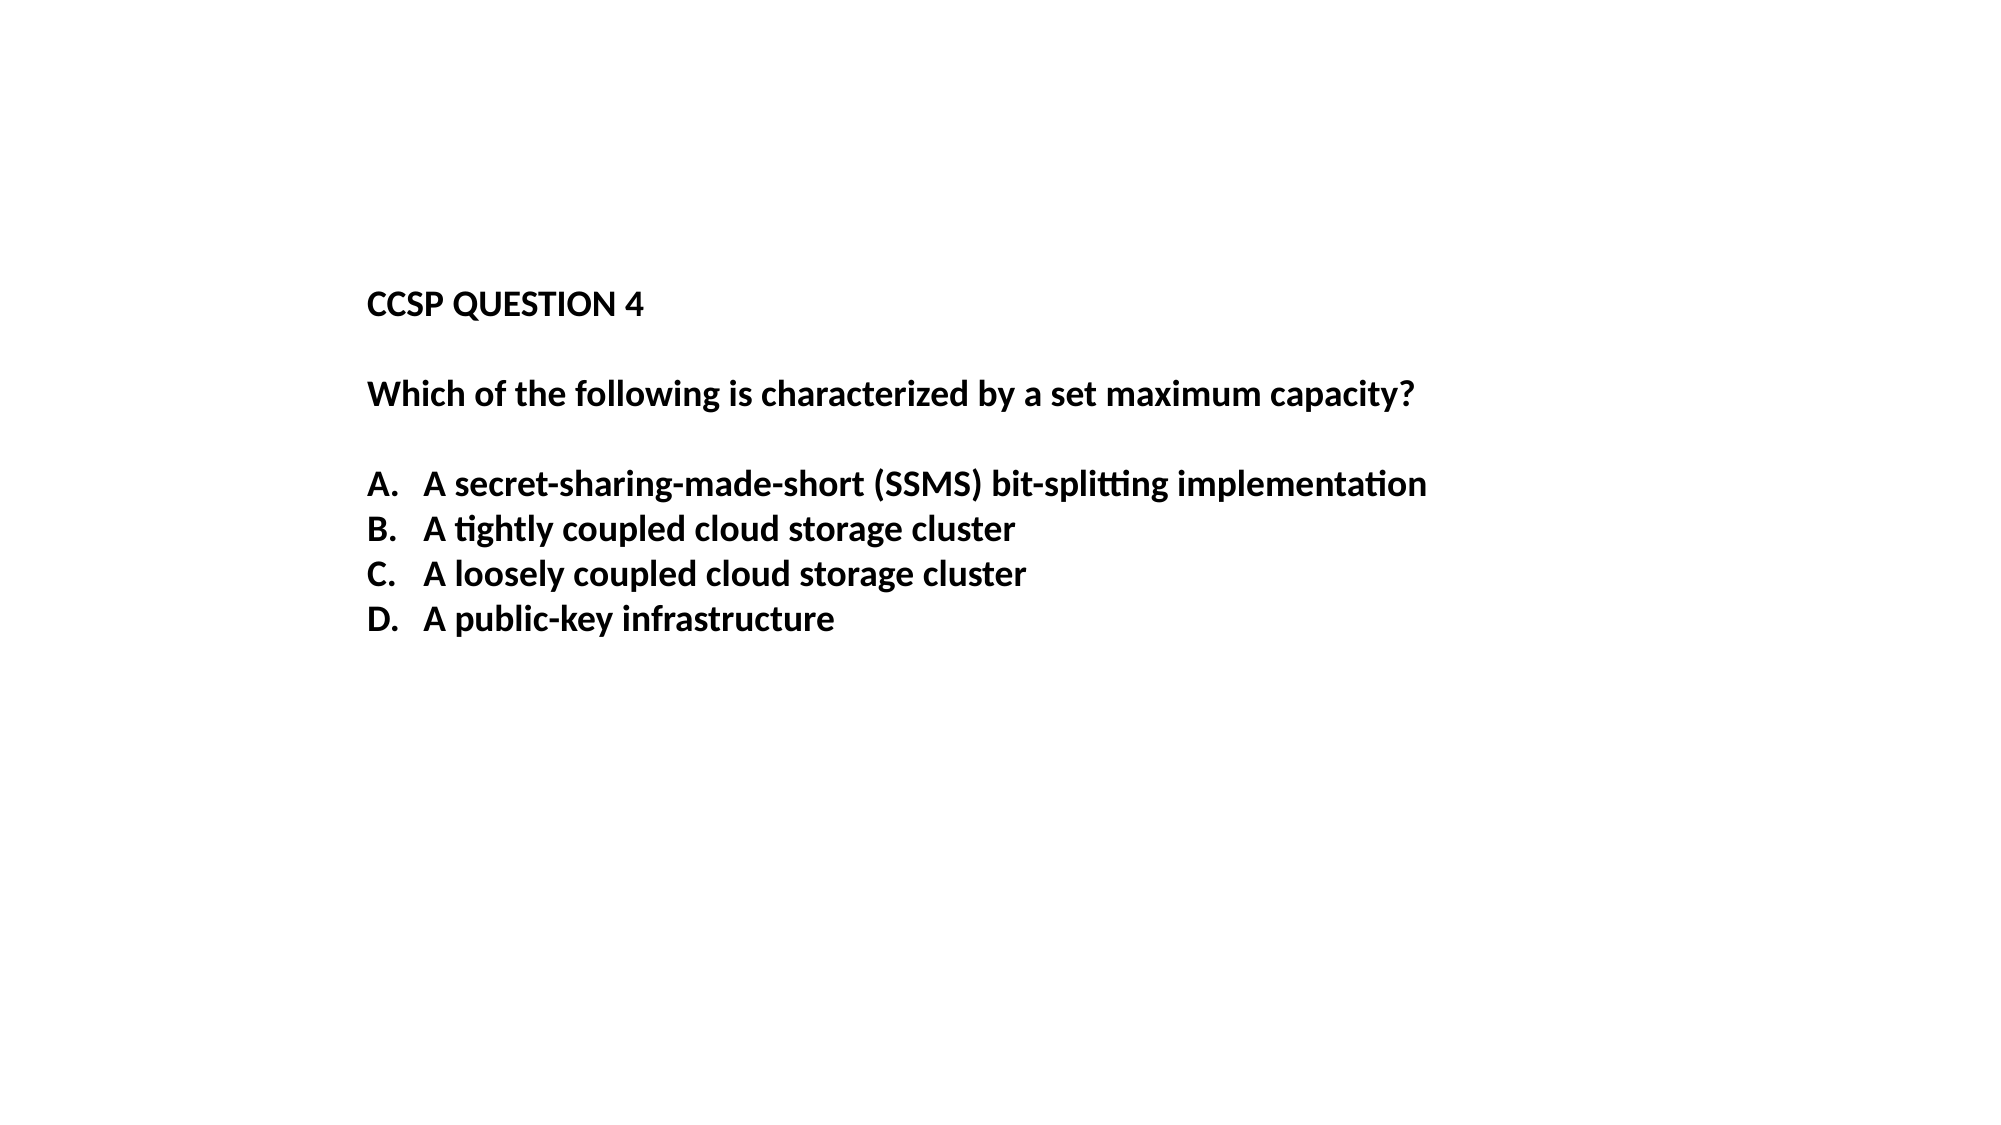

CCSP QUESTION 4

Which of the following is characterized by a set maximum capacity?

A secret-sharing-made-short (SSMS) bit-splitting implementation
A tightly coupled cloud storage cluster
A loosely coupled cloud storage cluster
A public-key infrastructure